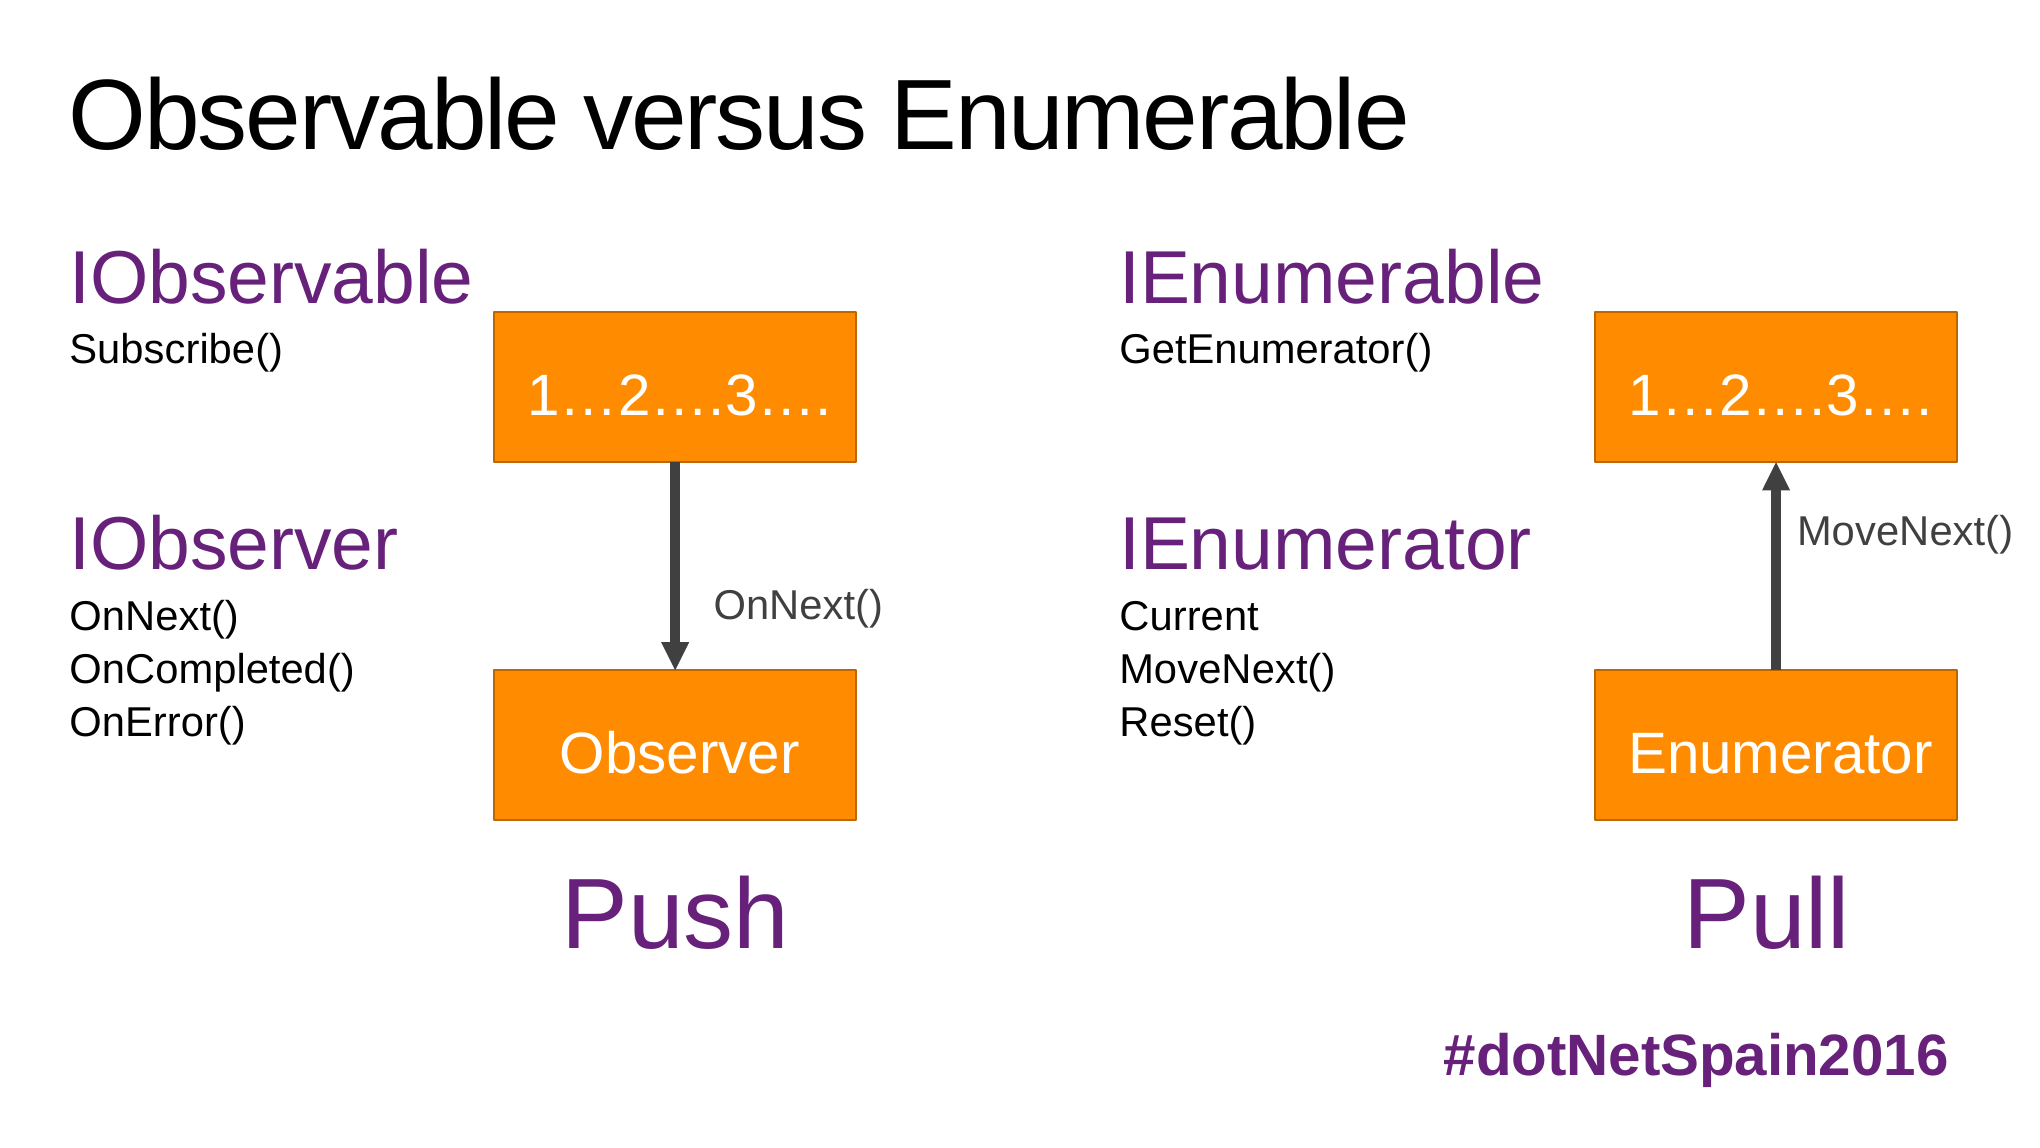

# Observable versus Enumerable
IObservable
Subscribe()

IObserver
OnNext()
OnCompleted()
OnError()
IEnumerable
GetEnumerator()

IEnumerator
Current
MoveNext()
Reset()
1…2….3….
1…2….3….
MoveNext()
OnNext()
Observer
Enumerator
Pull
Push